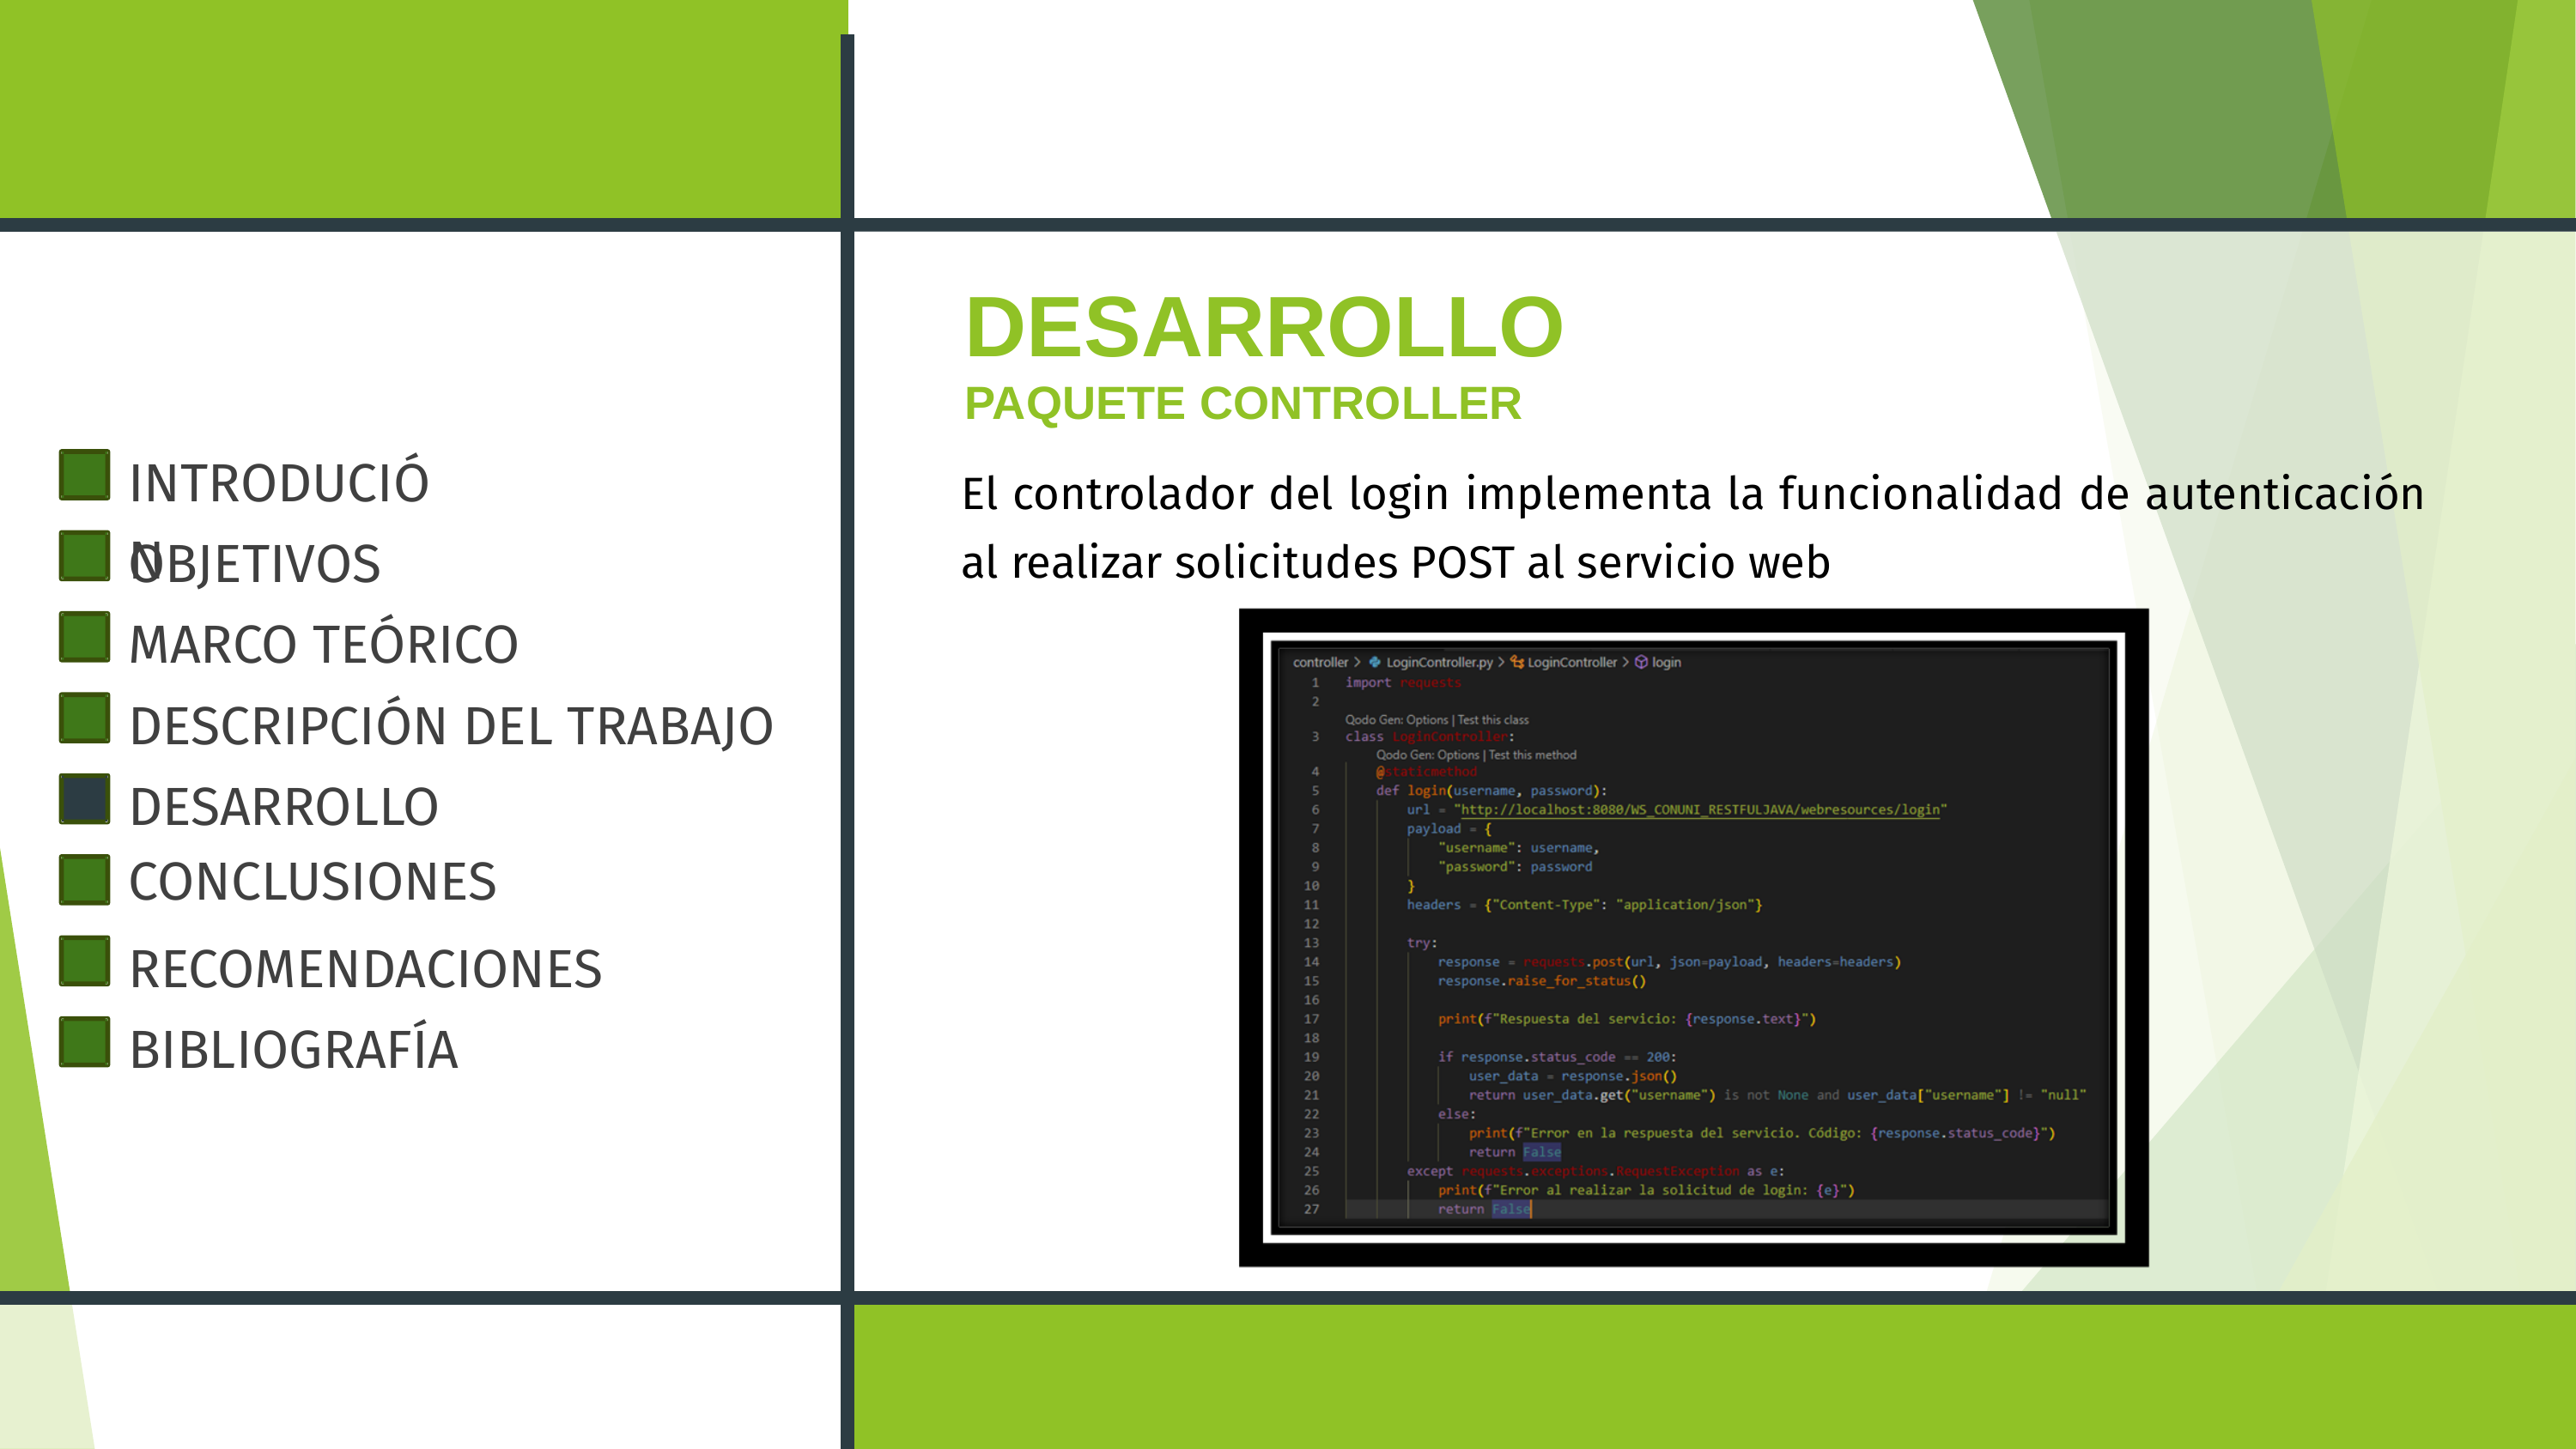

DESARROLLO
PAQUETE CONTROLLER
INTRODUCIÓN

OBJETIVOS

MARCO TEÓRICO

DESCRIPCIÓN DEL TRABAJO

DESARROLLO

CONCLUSIONES

RECOMENDACIONES

BIBLIOGRAFÍA

El controlador del login implementa la funcionalidad de autenticación al realizar solicitudes POST al servicio web